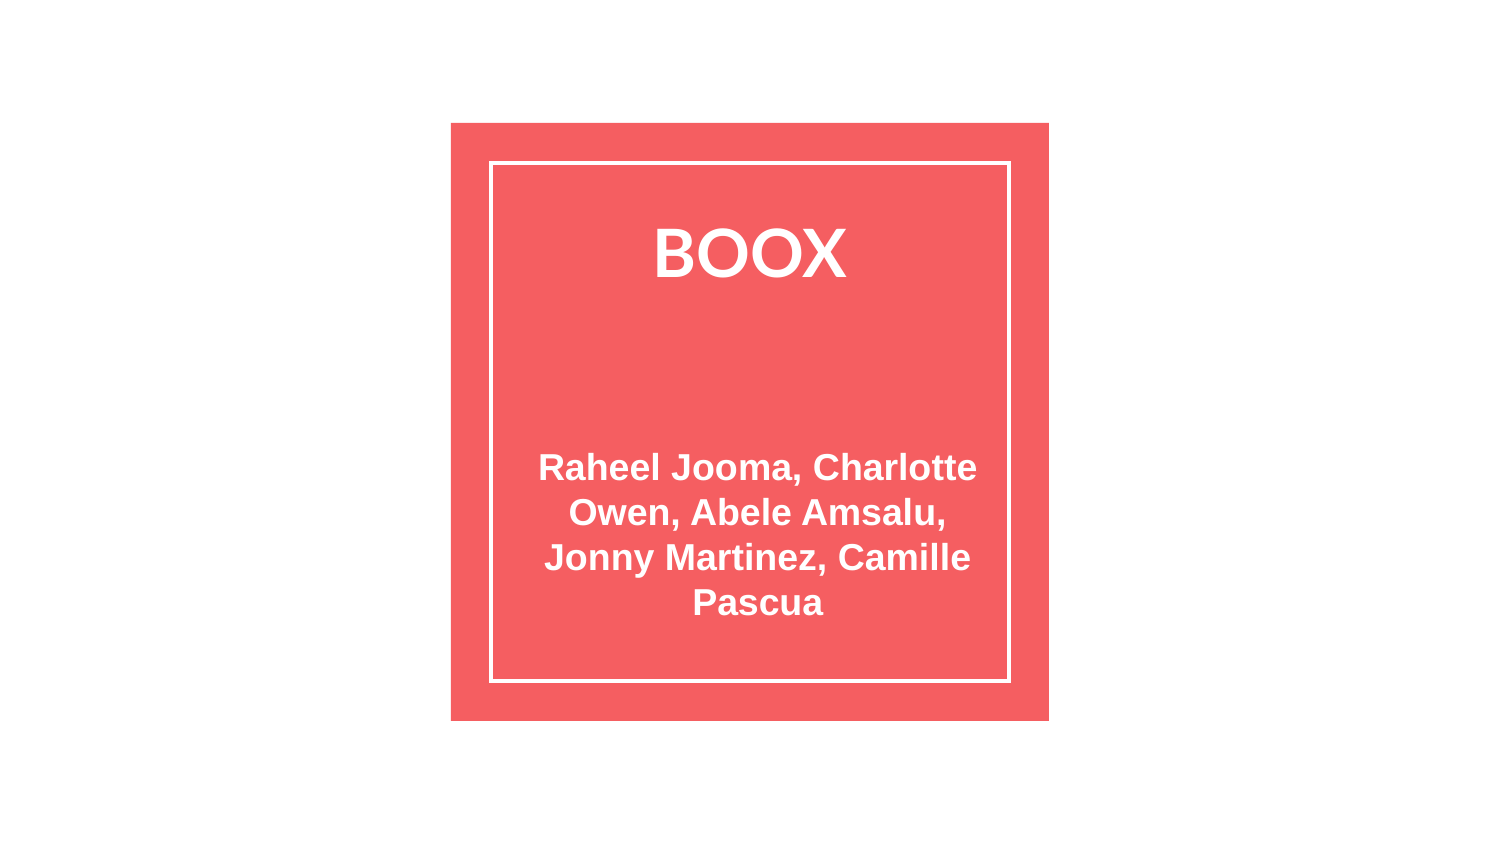

# BOOX
Raheel Jooma, Charlotte Owen, Abele Amsalu, Jonny Martinez, Camille Pascua